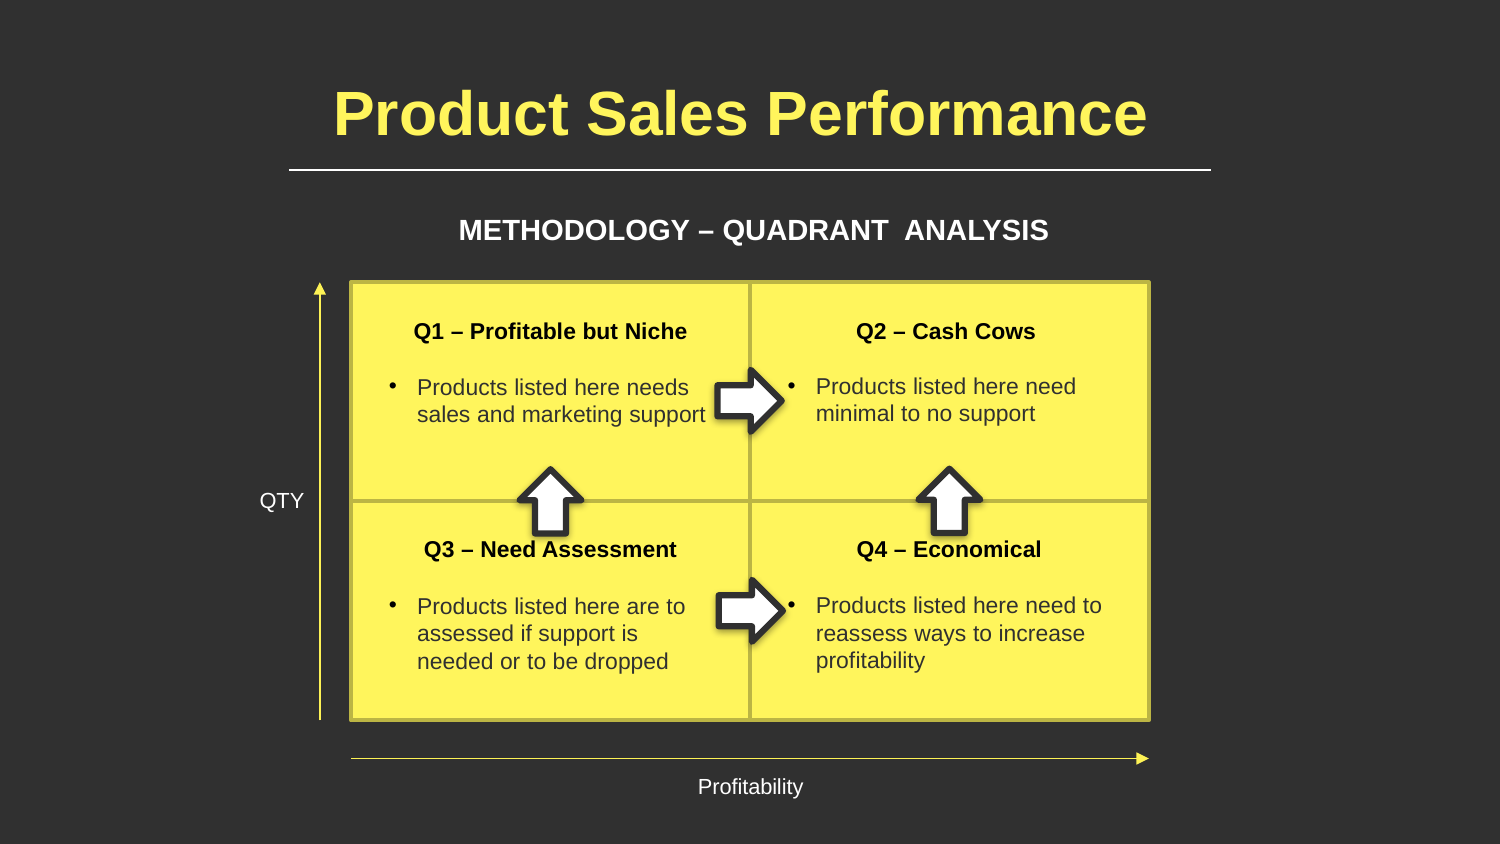

# Product Sales Performance
 METHODOLOGY – QUADRANT  ANALYSIS

Q1 – Profitable but Niche
Q2 – Cash Cows
Products listed here need minimal to no support
Products listed here needs sales and marketing support

QTY

Q4 – Economical
Q3 – Need Assessment

Products listed here need to reassess ways to increase profitability
Products listed here are to assessed if support is needed or to be dropped
Profitability